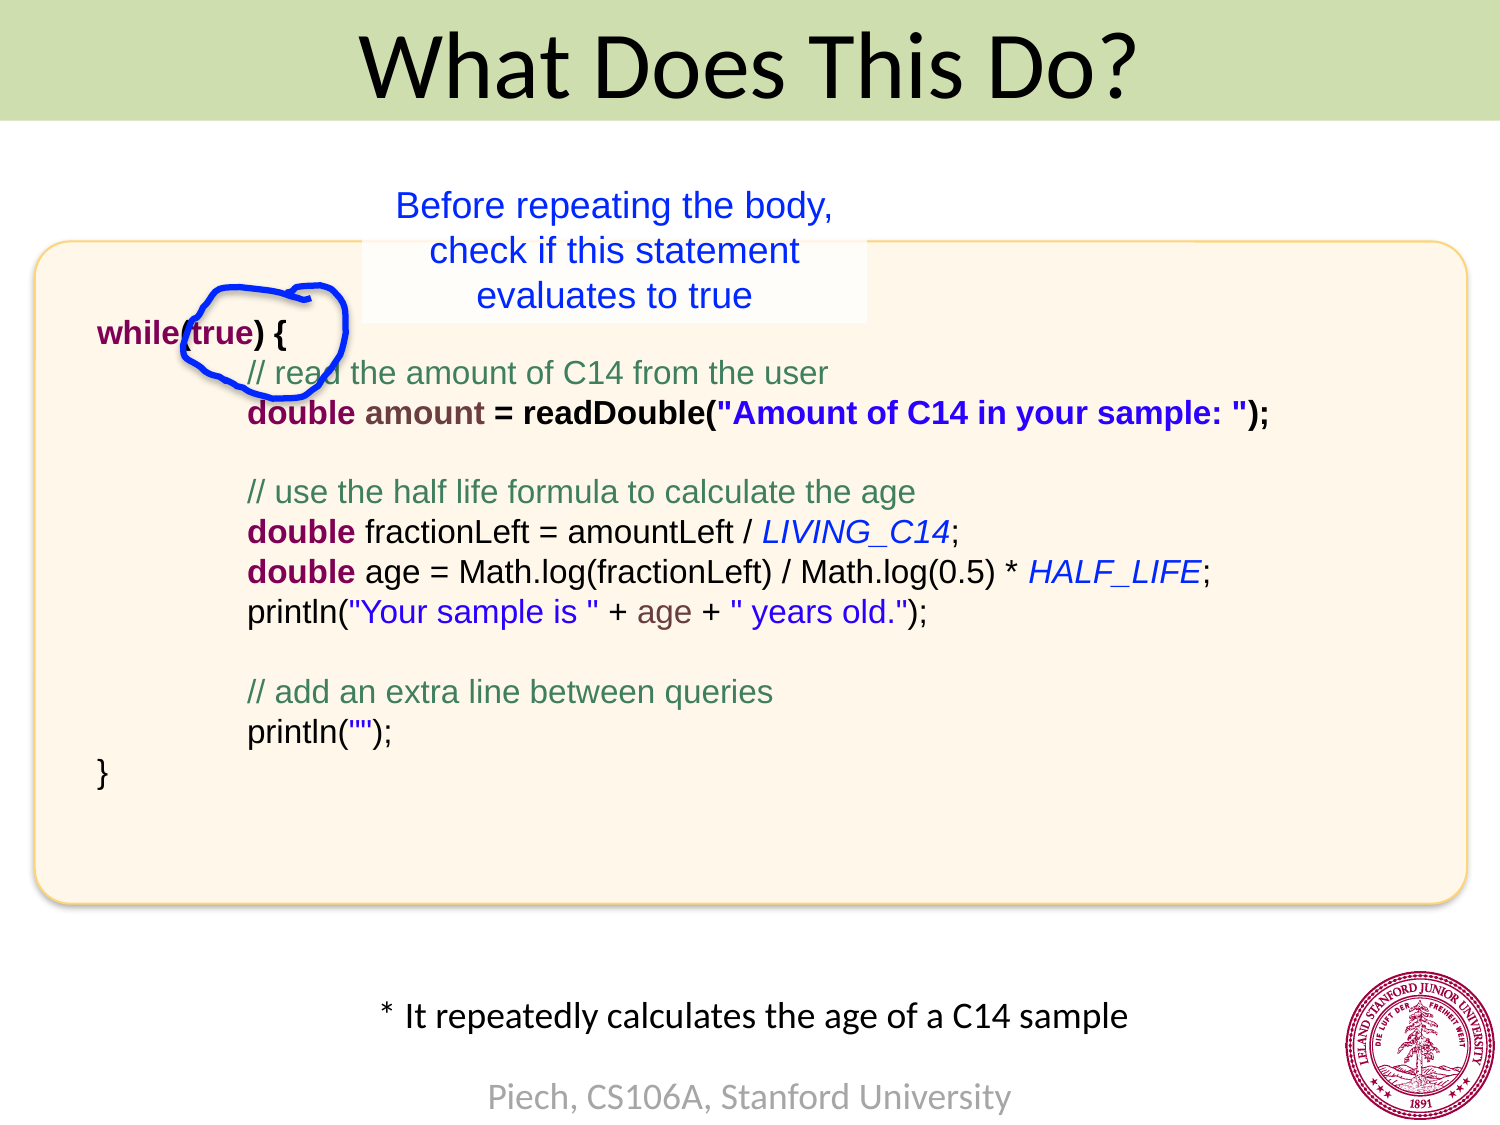

What Does This Do?
Before repeating the body, check if this statement evaluates to true

while(true) {
	// read the amount of C14 from the user
	double amount = readDouble("Amount of C14 in your sample: ");

	// use the half life formula to calculate the age
	double fractionLeft = amountLeft / LIVING_C14;
	double age = Math.log(fractionLeft) / Math.log(0.5) * HALF_LIFE;
	println("Your sample is " + age + " years old.");

	// add an extra line between queries
	println("");
}
* It repeatedly calculates the age of a C14 sample